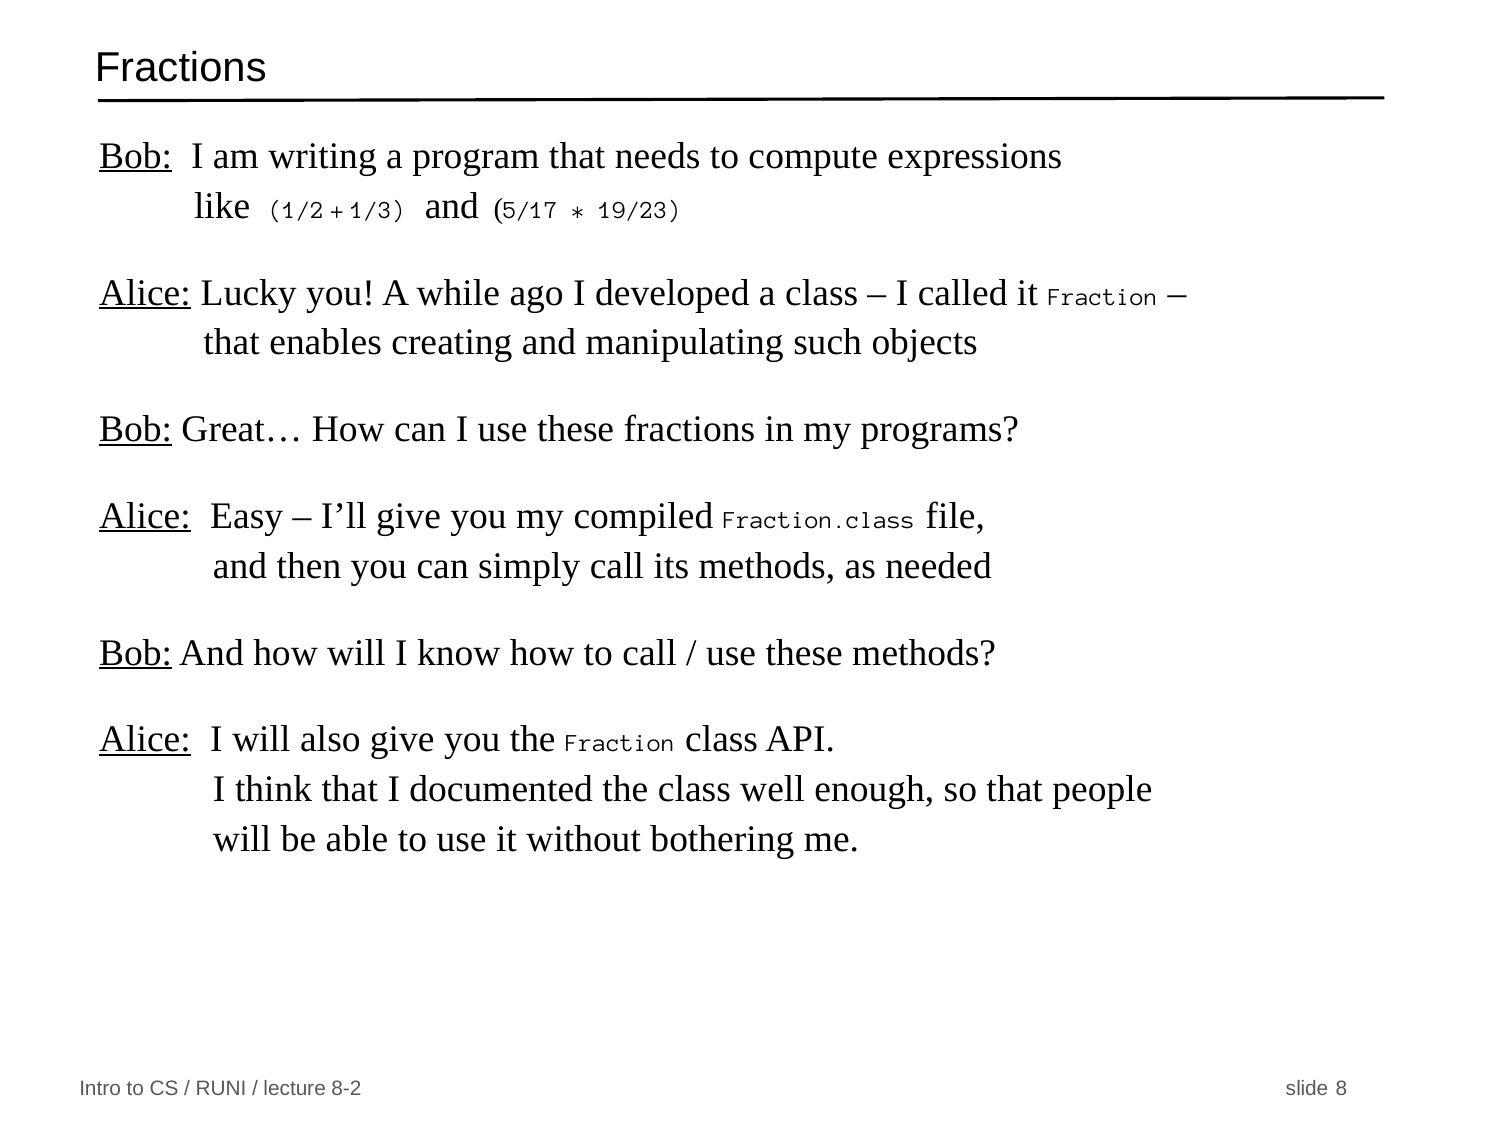

# Fractions
Bob:  I am writing a program that needs to compute expressions
          like  (1/2 + 1/3)   and  (5/17 * 19/23)
Alice: Lucky you! A while ago I developed a class – I called it Fraction –
           that enables creating and manipulating such objects
Bob: Great… How can I use these fractions in my programs?
Alice:  Easy – I’ll give you my compiled Fraction.class file,
            and then you can simply call its methods, as needed
Bob: And how will I know how to call / use these methods?
Alice:  I will also give you the Fraction class API.
            I think that I documented the class well enough, so that people
            will be able to use it without bothering me.